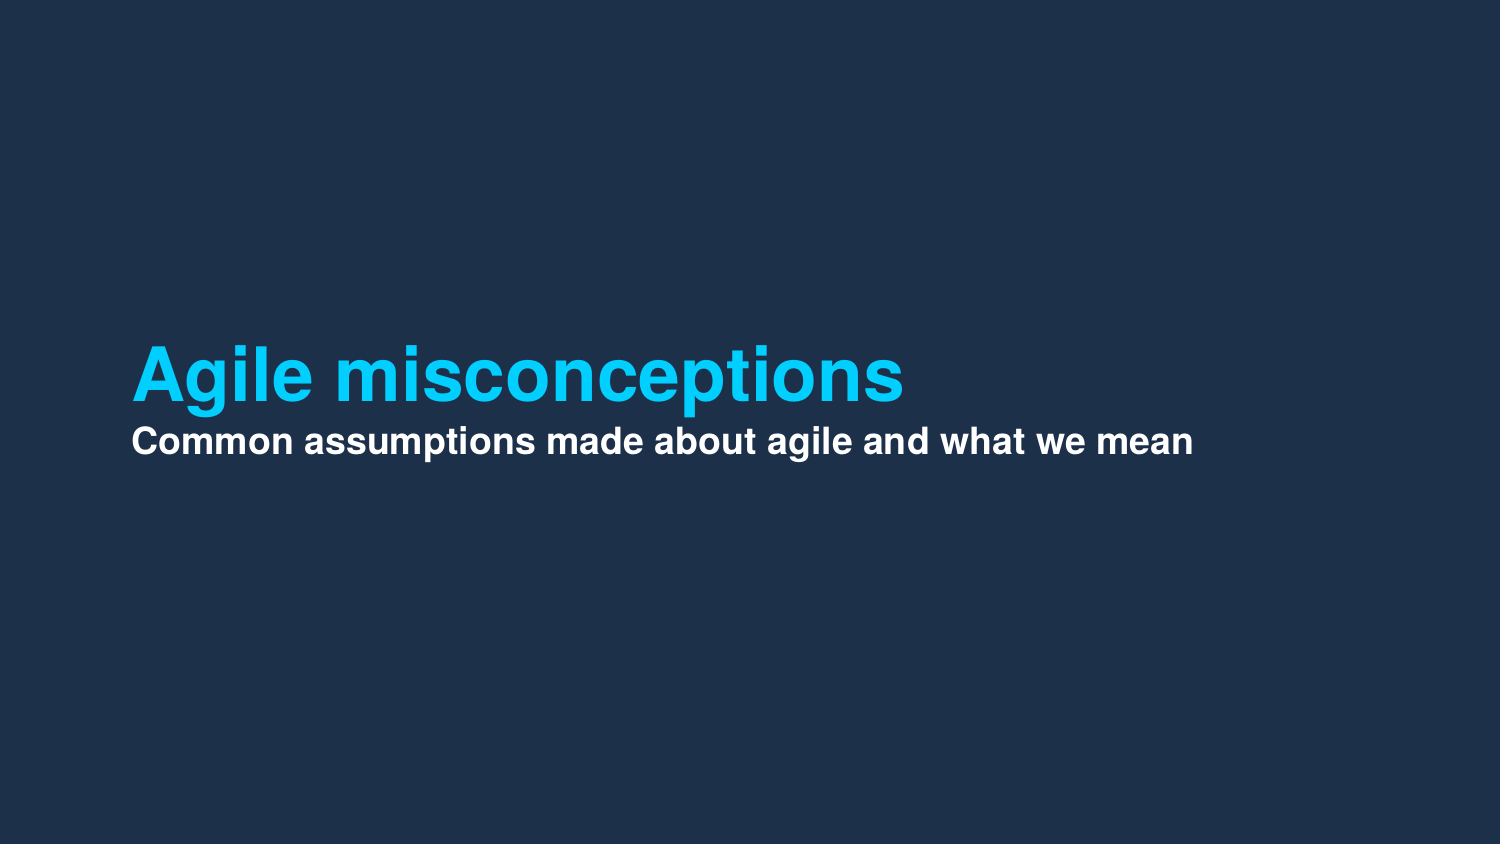

# Agile misconceptions
Common assumptions made about agile and what we mean